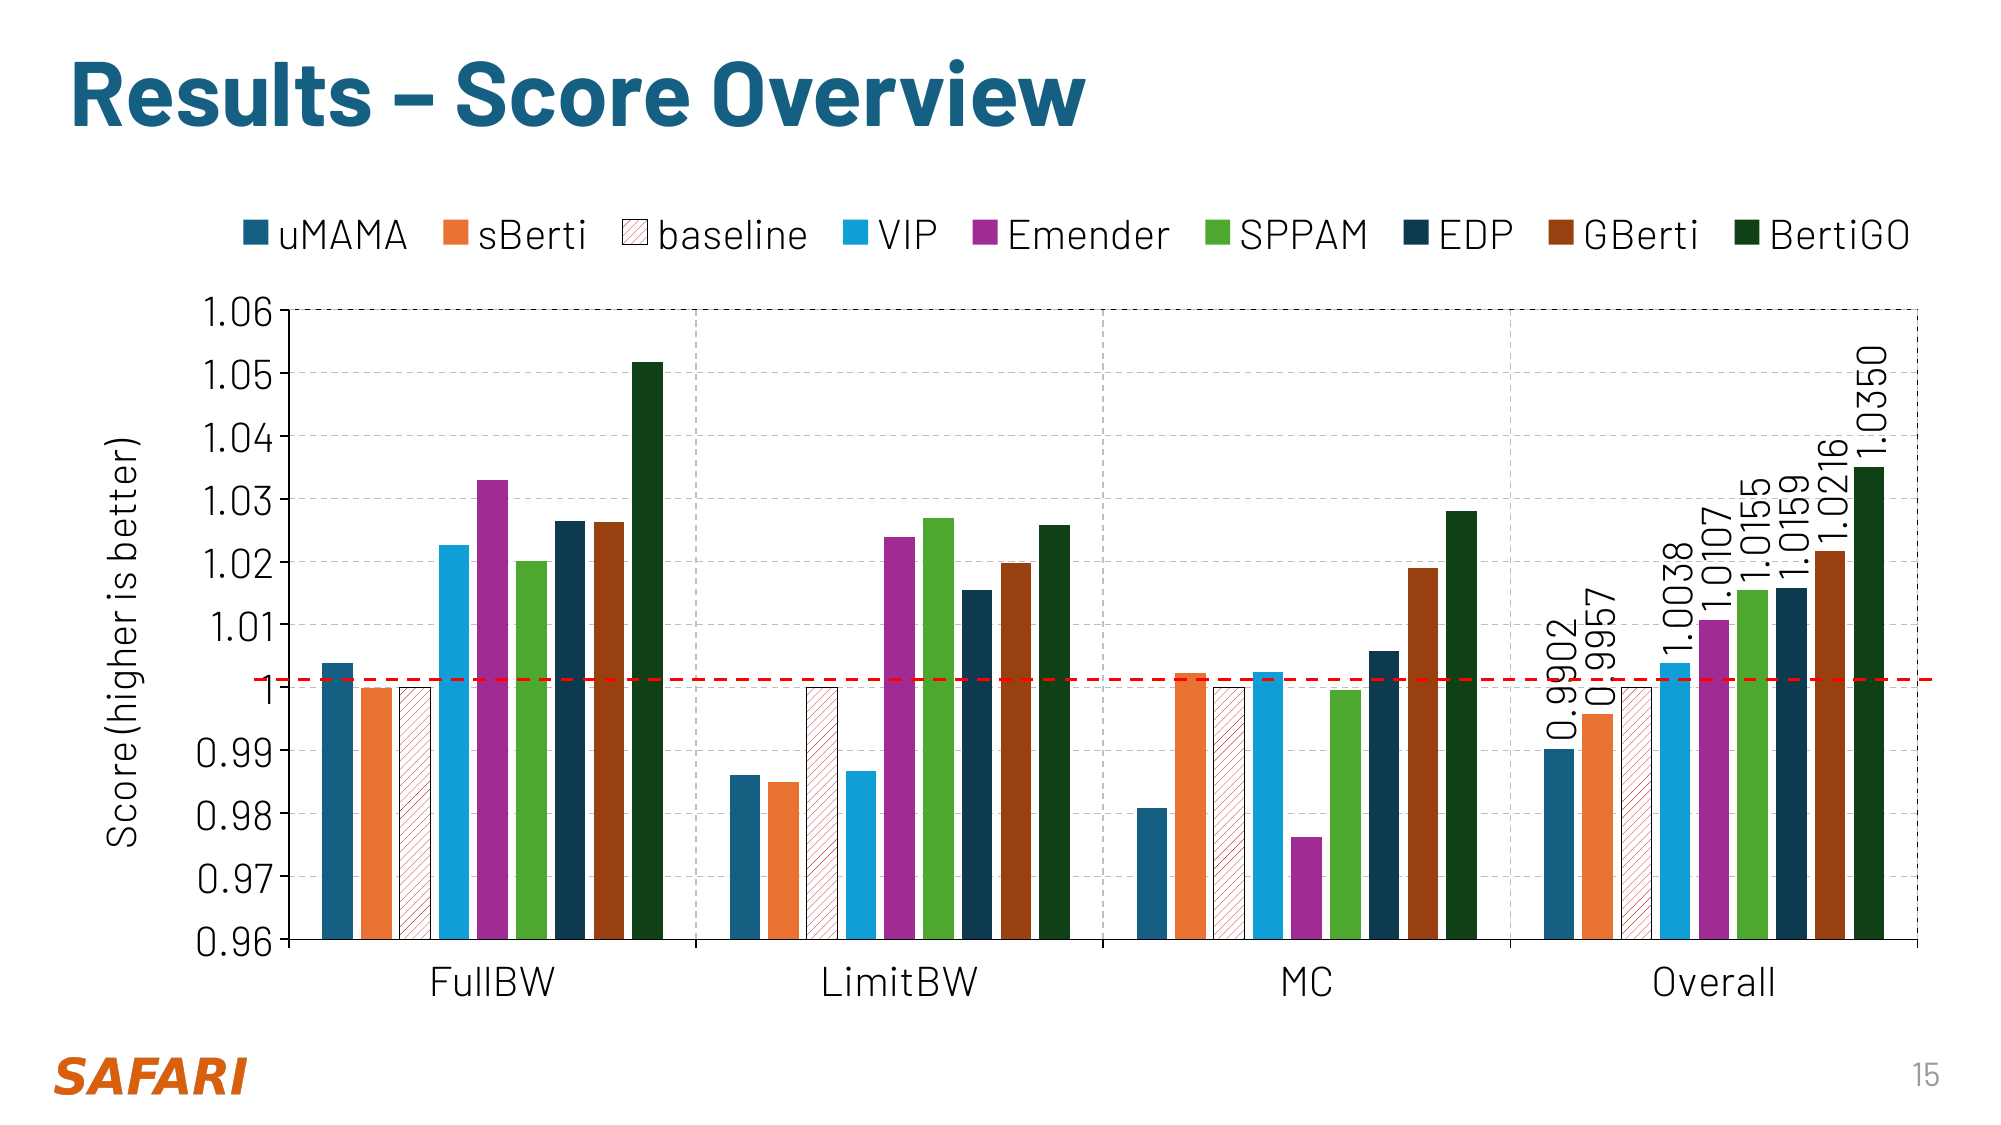

# Results – Score Overview

### Chart

| Category | uMAMA | sBerti | baseline | VIP | Emender | SPPAM | EDP | GBerti | BertiGO |
|---|---|---|---|---|---|---|---|---|---|
| FullBW | 1.0039390551207765 | 0.9999637576667998 | 1.0 | 1.0225994477185925 | 1.0330070751809108 | 1.0201262800476278 | 1.0264920410606708 | 1.0261992517336276 | 1.0516230534839888 |
| LimitBW | 0.986077354929651 | 0.9849679098787049 | 1.0 | 0.9867094288451862 | 1.023875533656436 | 1.026861107782812 | 1.015458549741818 | 1.0197495662343925 | 1.0257383036047387 |
| MC | 0.9808765196981127 | 1.002287238011182 | 1.0 | 1.0024538605387368 | 0.9762530480805737 | 0.9995835479206957 | 1.0057653686075931 | 1.0190067956999647 | 1.0279434183521836 |
| Overall | 0.9902485712051281 | 0.9957099507085246 | 1.0 | 1.0038135990343053 | 1.0107357367749892 | 1.015457099331475 | 1.015870045858828 | 1.021646773396537 | 1.0350356150597 |
15